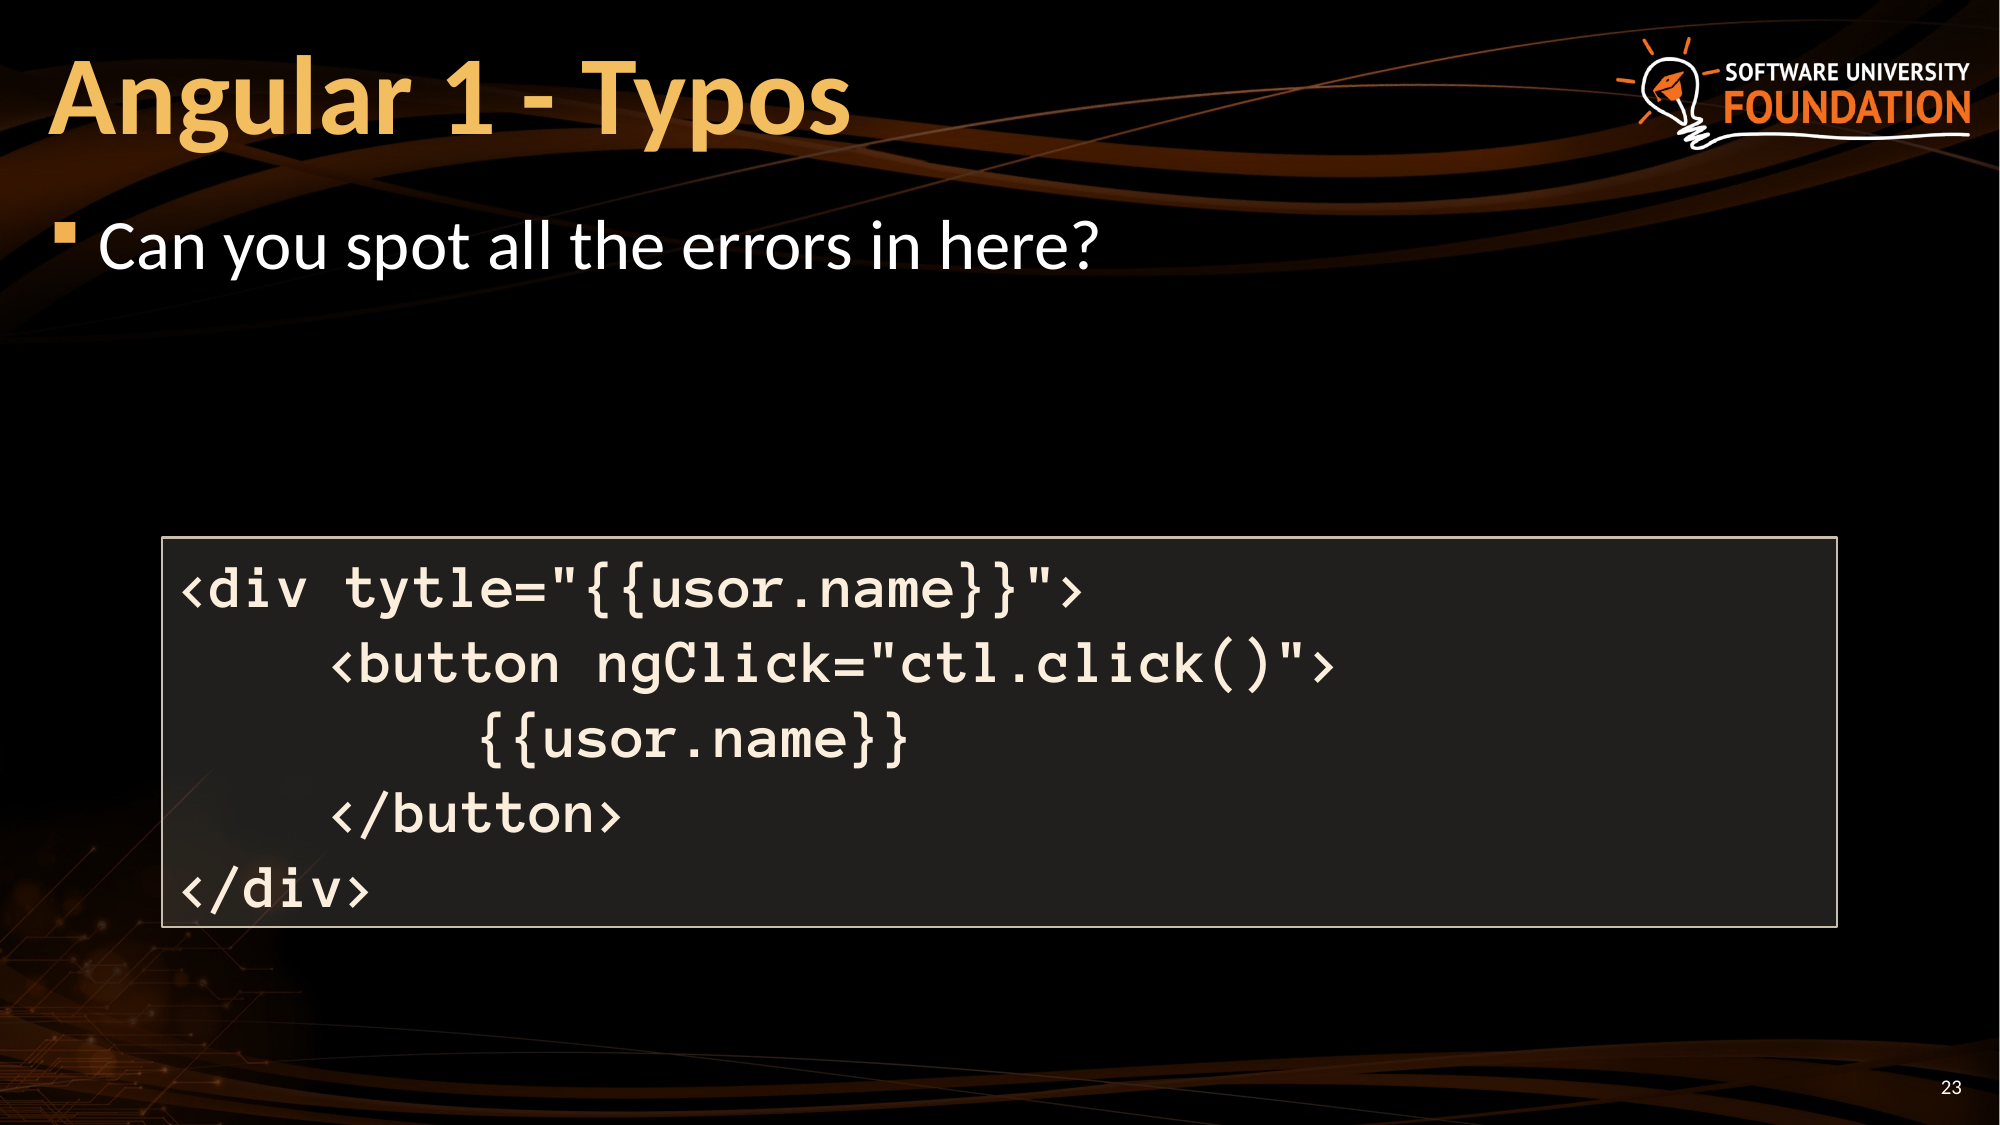

# Angular 1 - Typos
Can you spot all the errors in here?
<div tytle="{{usor.name}}">
	<button ngClick="ctl.click()">
		{{usor.name}}
	</button>
</div>
23